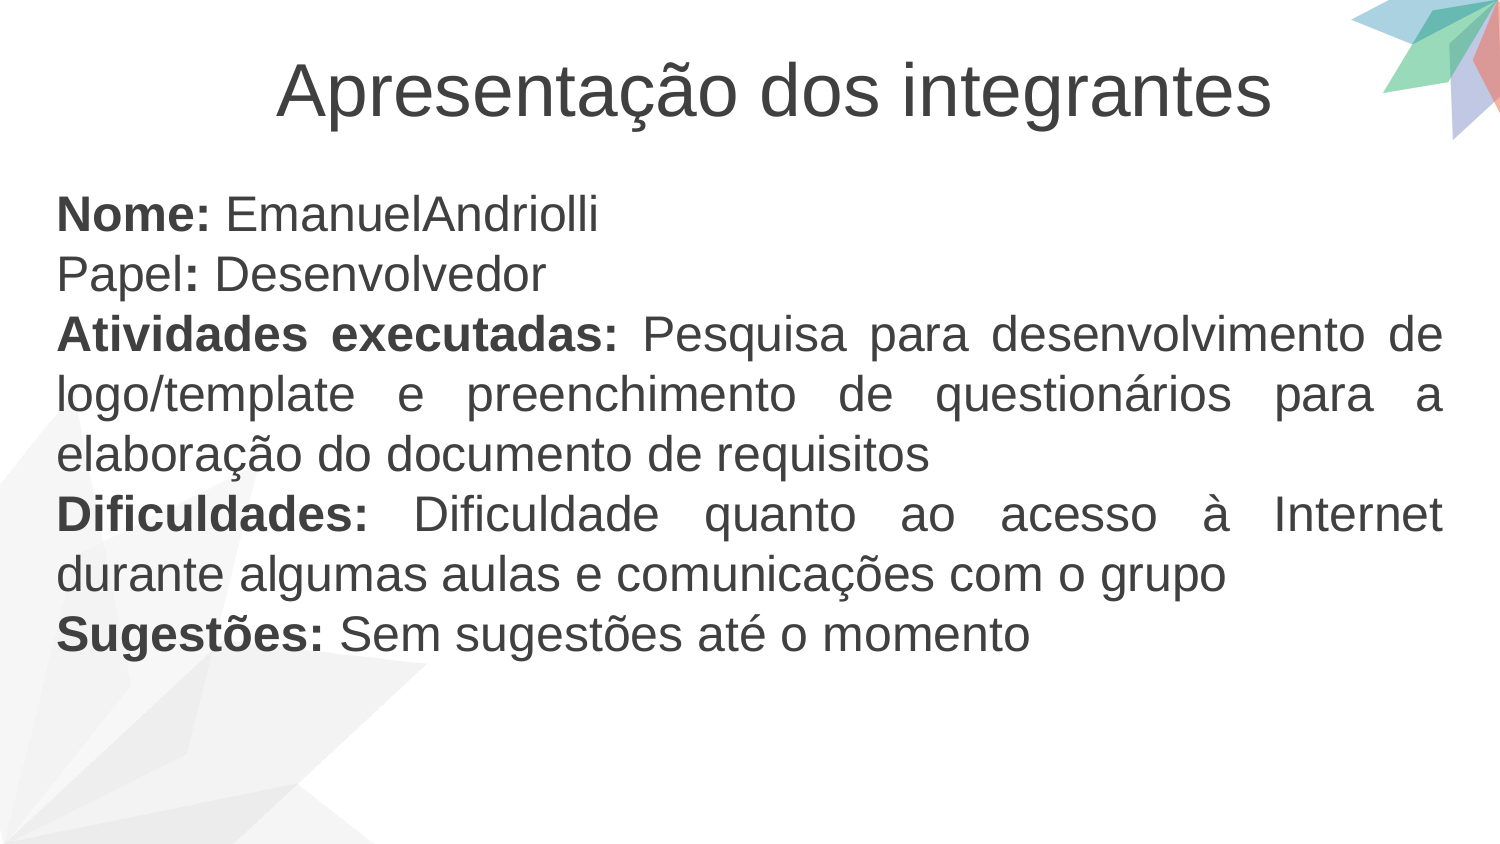

Apresentação dos integrantes

Nome: EmanuelAndriolli
Papel: Desenvolvedor
Atividades executadas: Pesquisa para desenvolvimento de logo/template e preenchimento de questionários para a elaboração do documento de requisitos
Dificuldades: Dificuldade quanto ao acesso à Internet durante algumas aulas e comunicações com o grupo
Sugestões: Sem sugestões até o momento